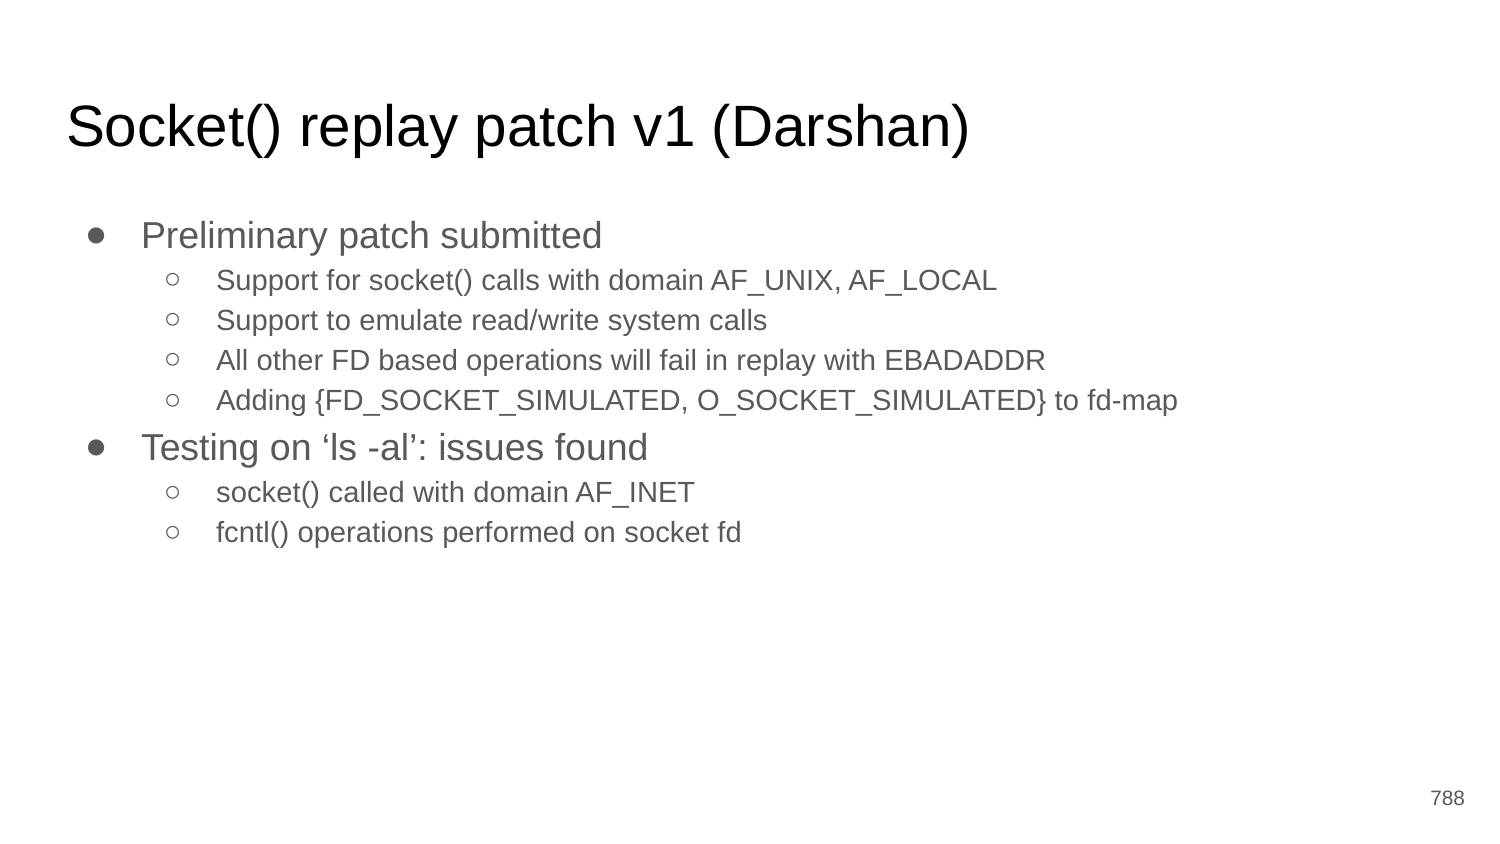

# Socket() replay patch v1 (Darshan)
Preliminary patch submitted
Support for socket() calls with domain AF_UNIX, AF_LOCAL
Support to emulate read/write system calls
All other FD based operations will fail in replay with EBADADDR
Adding {FD_SOCKET_SIMULATED, O_SOCKET_SIMULATED} to fd-map
Testing on ‘ls -al’: issues found
socket() called with domain AF_INET
fcntl() operations performed on socket fd
788